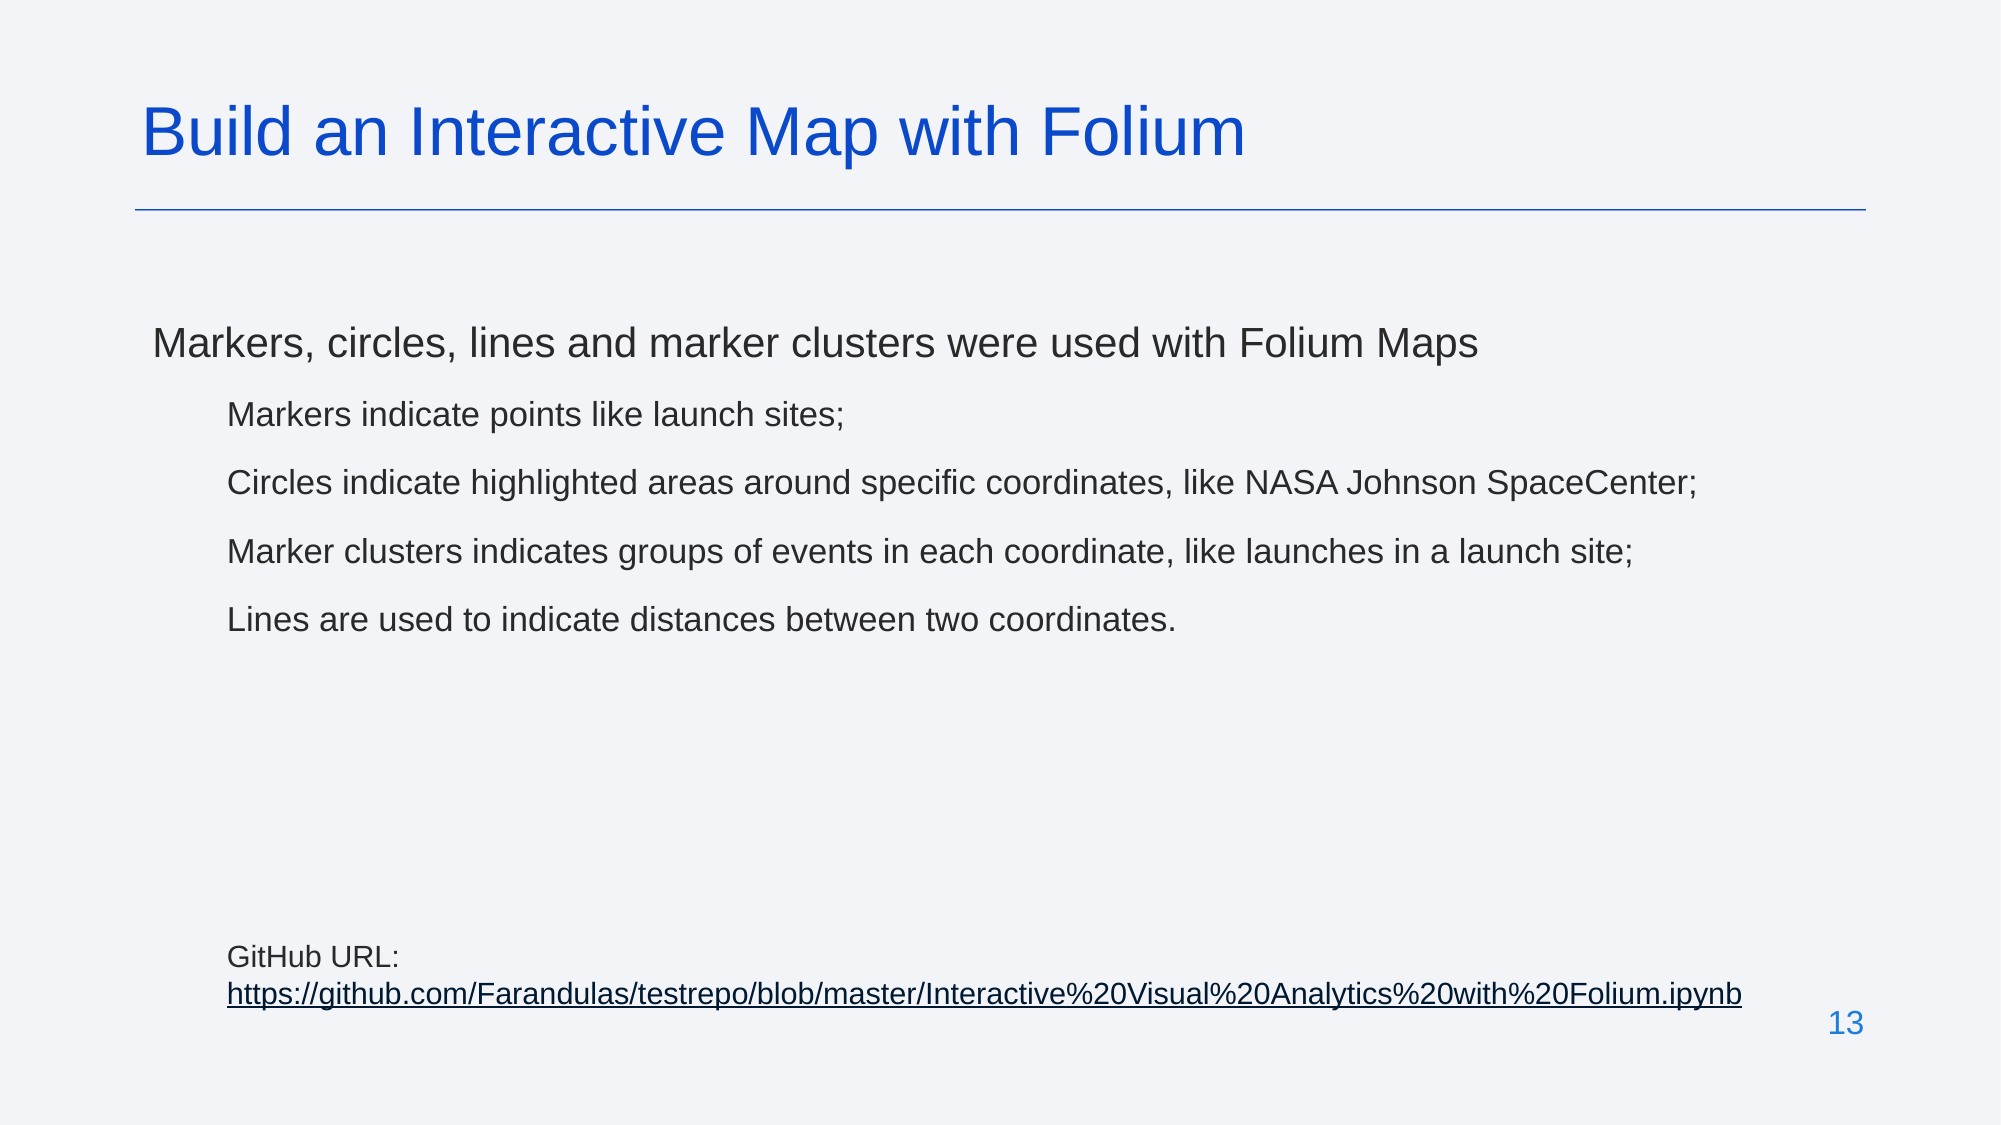

Build an Interactive Map with Folium
Markers, circles, lines and marker clusters were used with Folium Maps
Markers indicate points like launch sites;
Circles indicate highlighted areas around specific coordinates, like NASA Johnson SpaceCenter;
Marker clusters indicates groups of events in each coordinate, like launches in a launch site;
Lines are used to indicate distances between two coordinates.

GitHub URL: https://github.com/Farandulas/testrepo/blob/master/Interactive%20Visual%20Analytics%20with%20Folium.ipynb

13